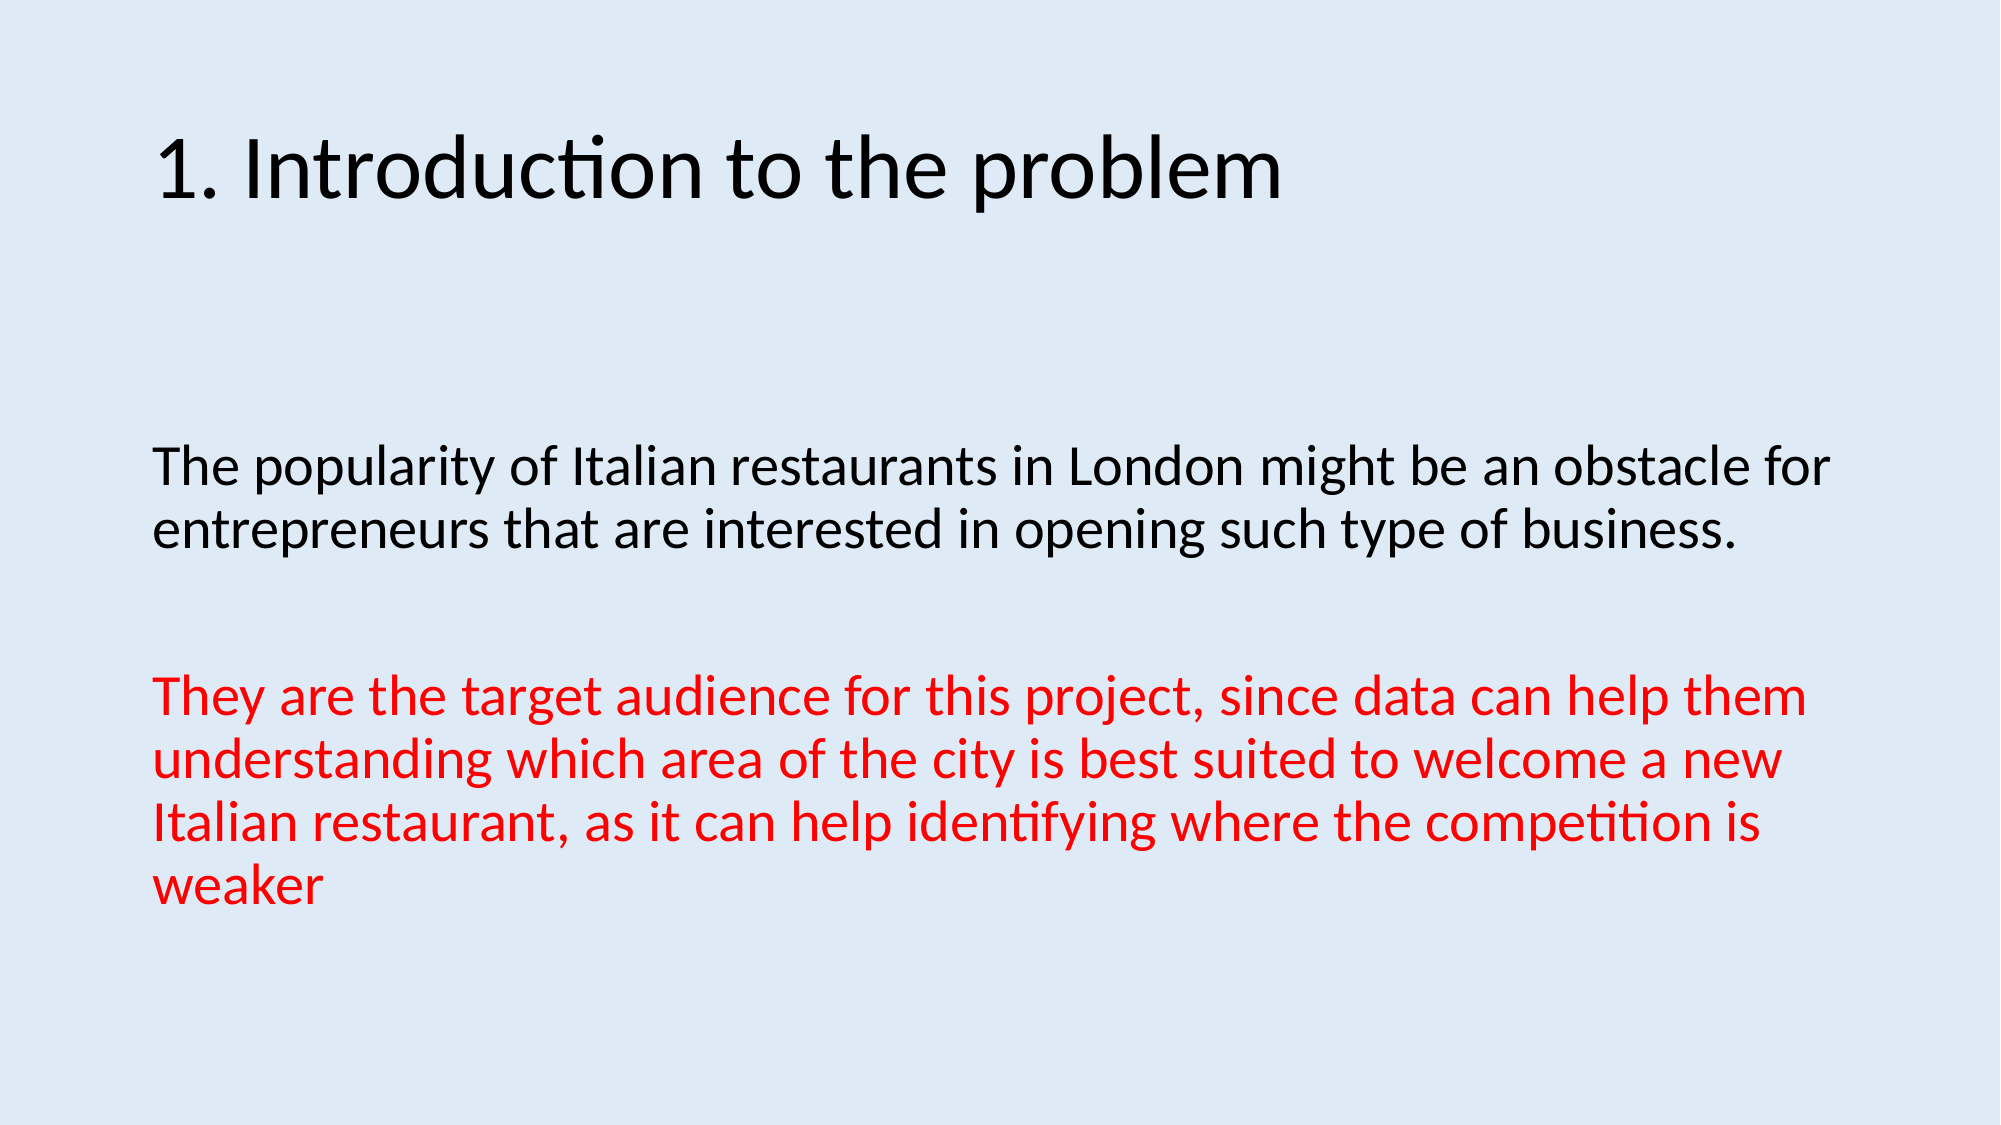

# 1. Introduction to the problem

The popularity of Italian restaurants in London might be an obstacle for entrepreneurs that are interested in opening such type of business.

They are the target audience for this project, since data can help them understanding which area of the city is best suited to welcome a new Italian restaurant, as it can help identifying where the competition is weaker